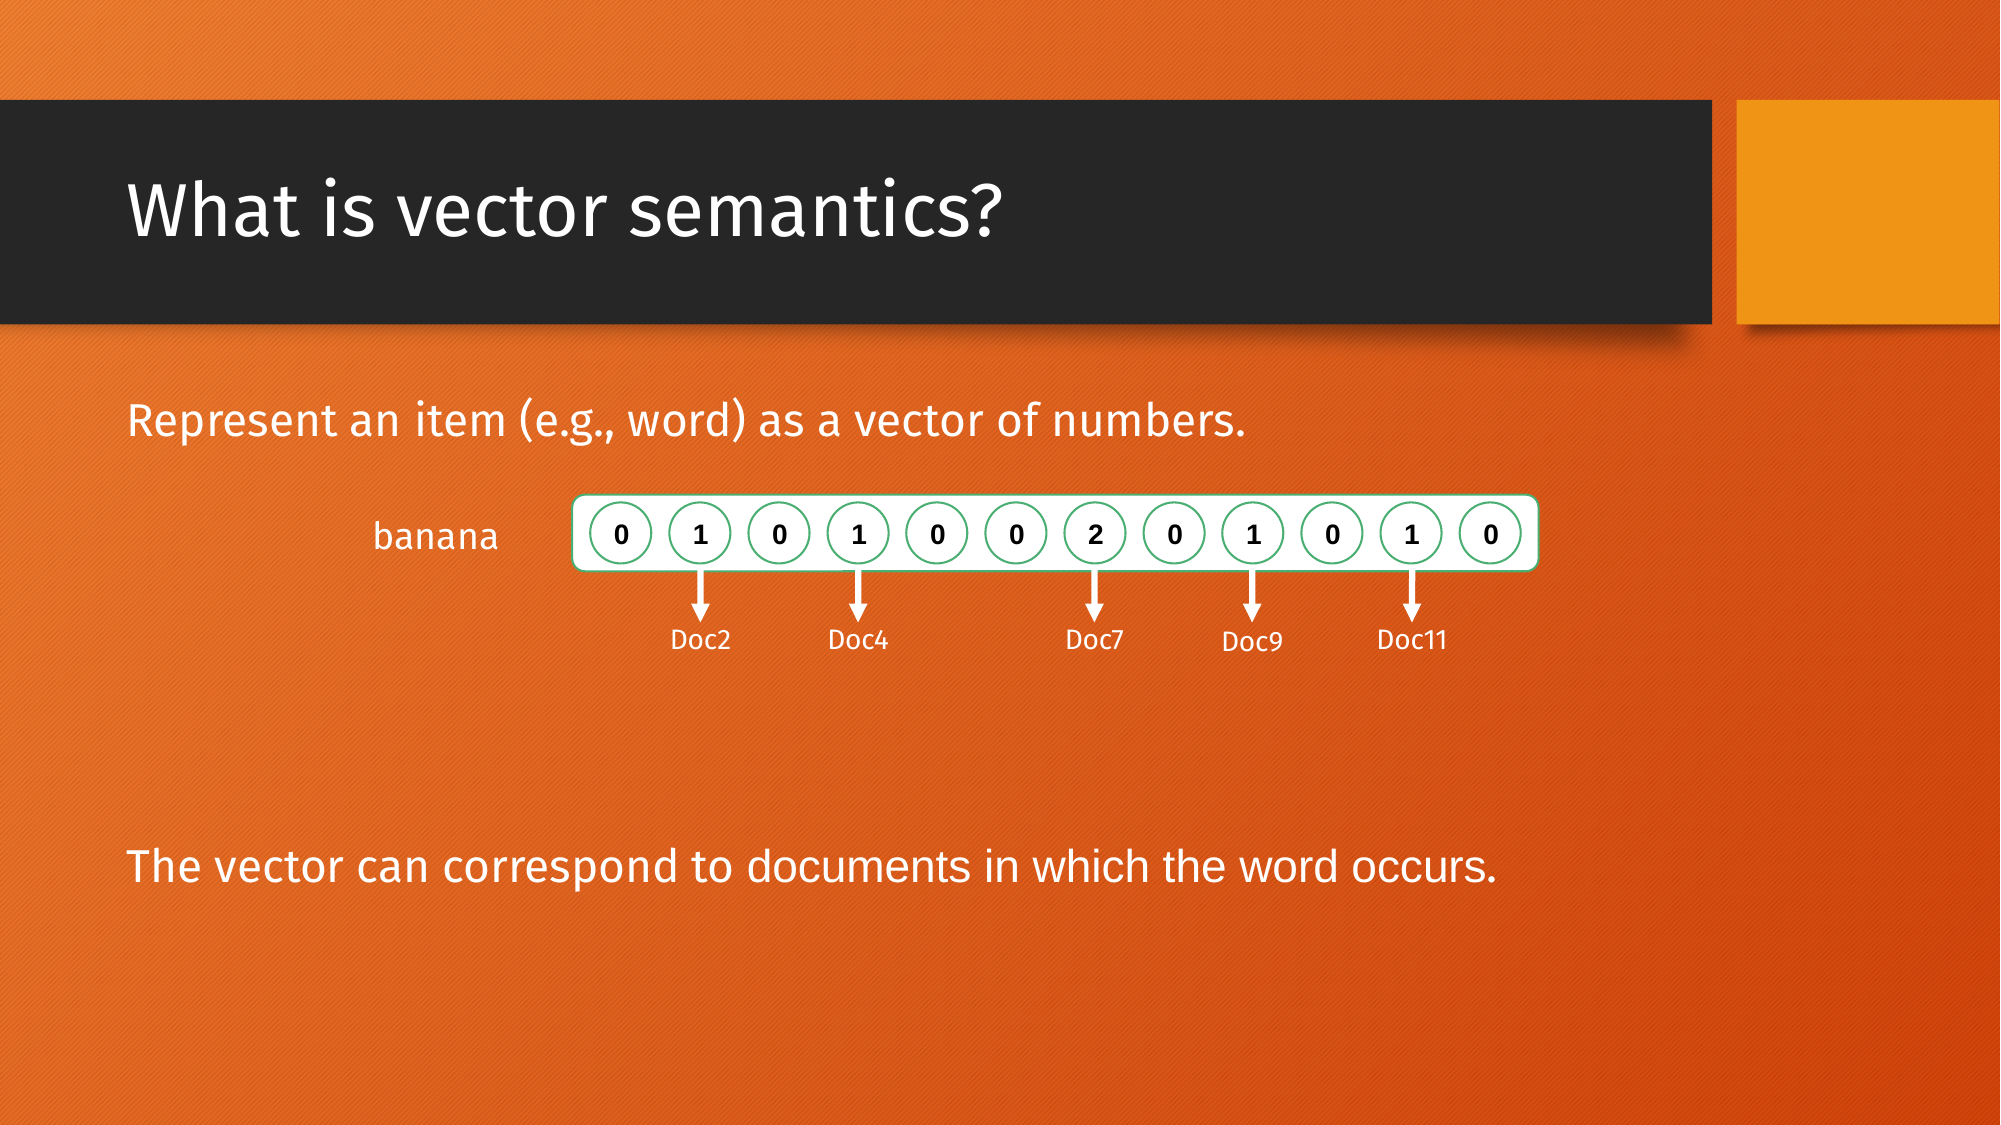

# What is vector semantics?
Represent an item (e.g., word) as a vector of numbers.

The vector can correspond to documents in which the word occurs.

1
0
0
1
2
0
1
0
1
0
0
0
banana
Doc2
Doc4
Doc7
Doc11
Doc9